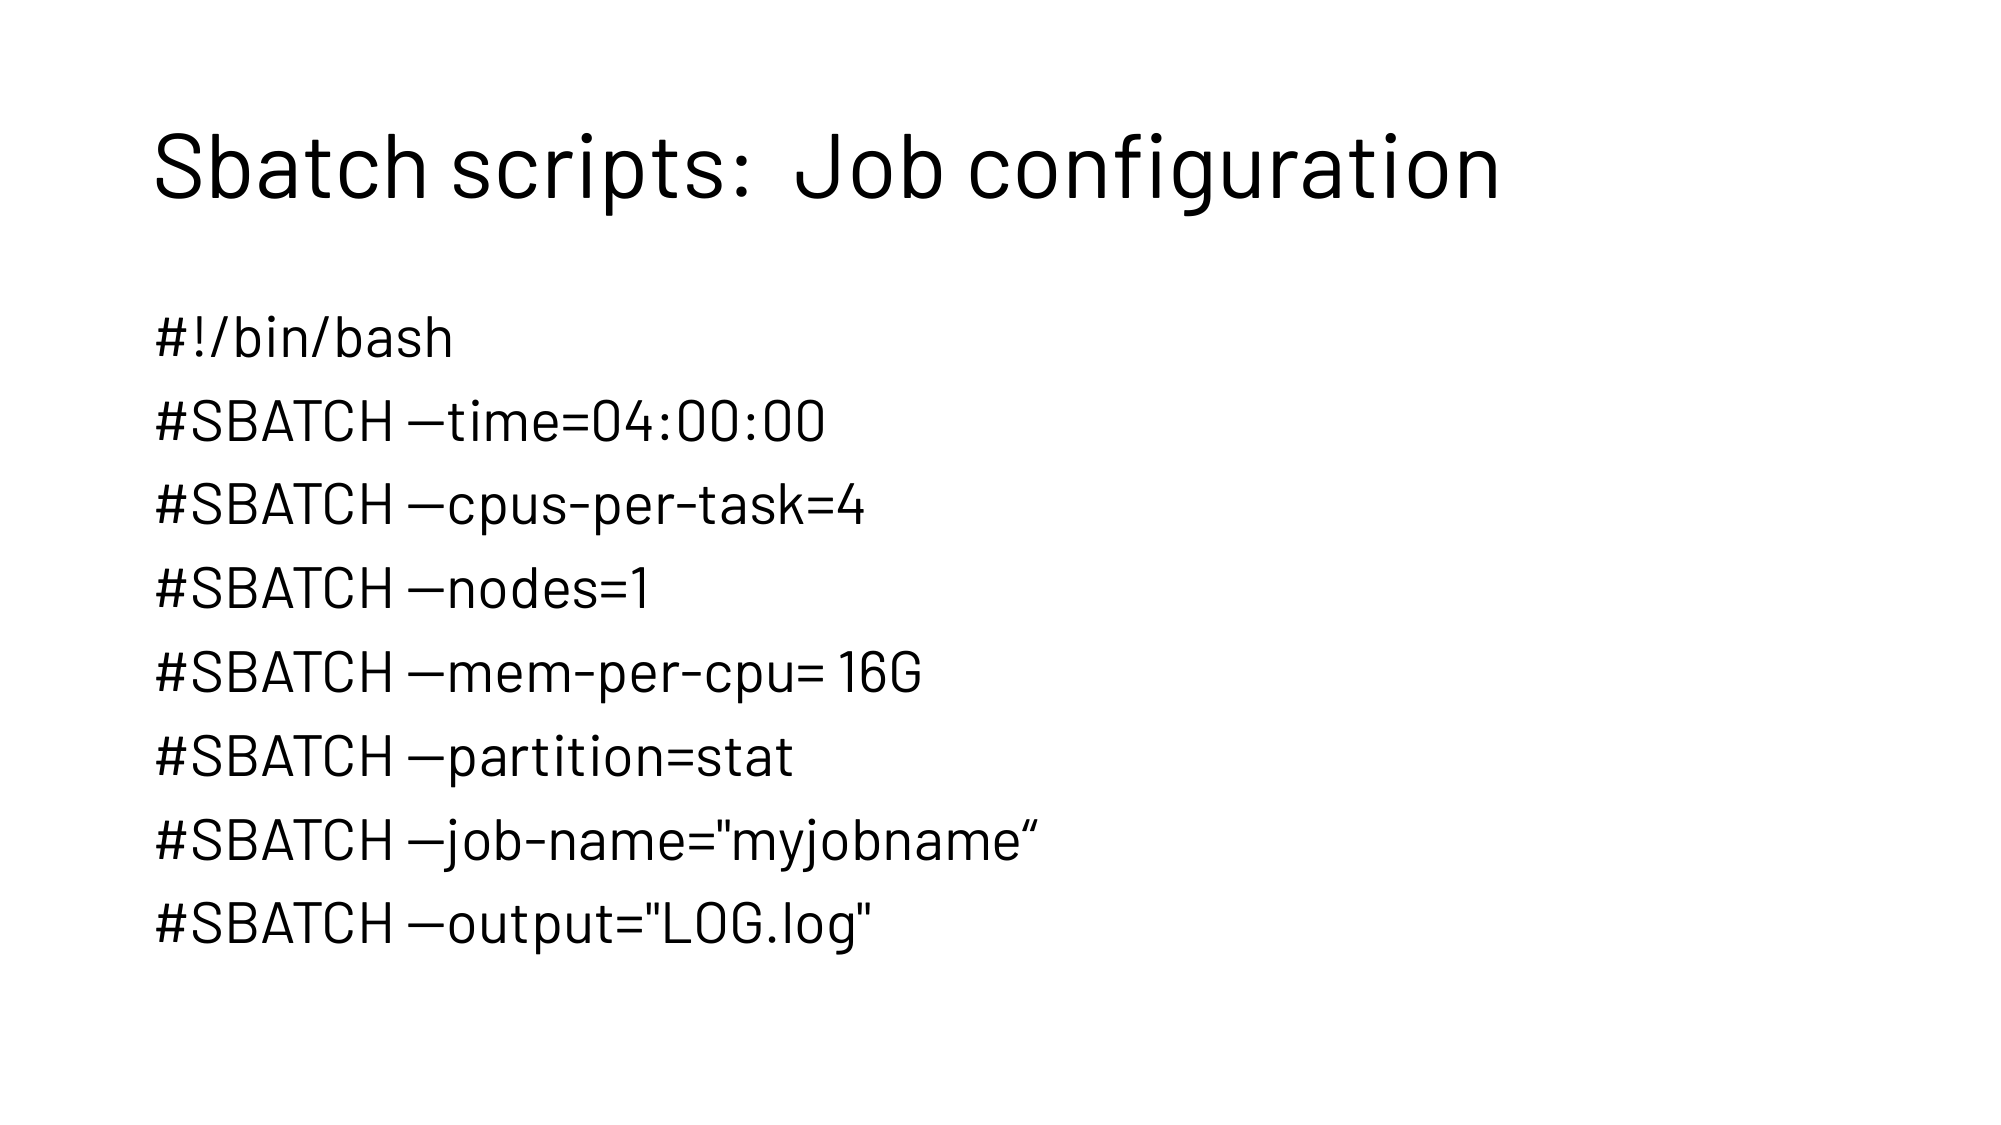

# Sbatch scripts:  Job configuration
#!/bin/bash
#SBATCH --time=04:00:00
#SBATCH --cpus-per-task=4
#SBATCH --nodes=1
#SBATCH --mem-per-cpu= 16G
#SBATCH --partition=stat
#SBATCH --job-name="myjobname“
#SBATCH --output="LOG.log"